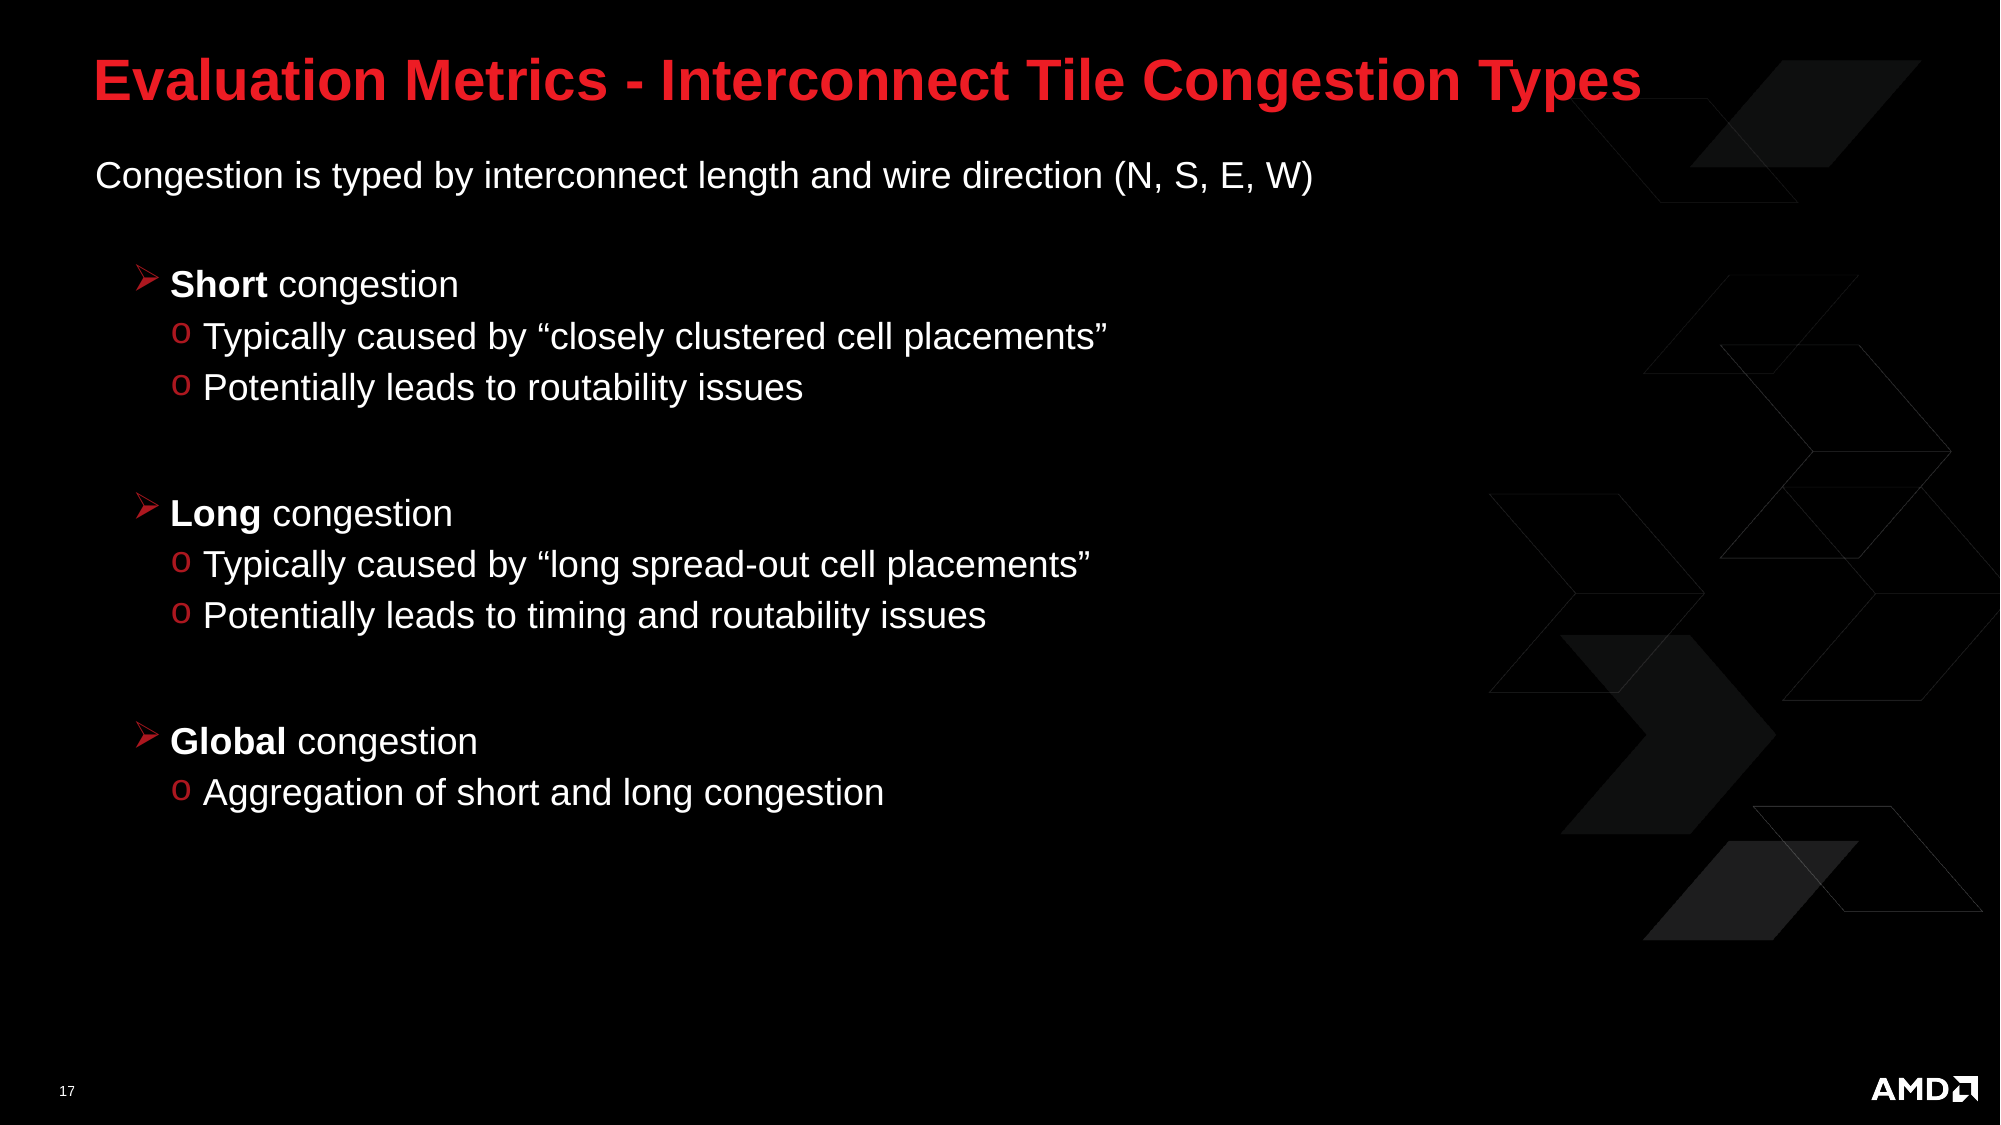

# Evaluation Metrics - Interconnect Tile Congestion Types
Congestion is typed by interconnect length and wire direction (N, S, E, W)

Short congestion
Typically caused by “closely clustered cell placements”
Potentially leads to routability issues

Long congestion
Typically caused by “long spread-out cell placements”
Potentially leads to timing and routability issues

Global congestion
Aggregation of short and long congestion